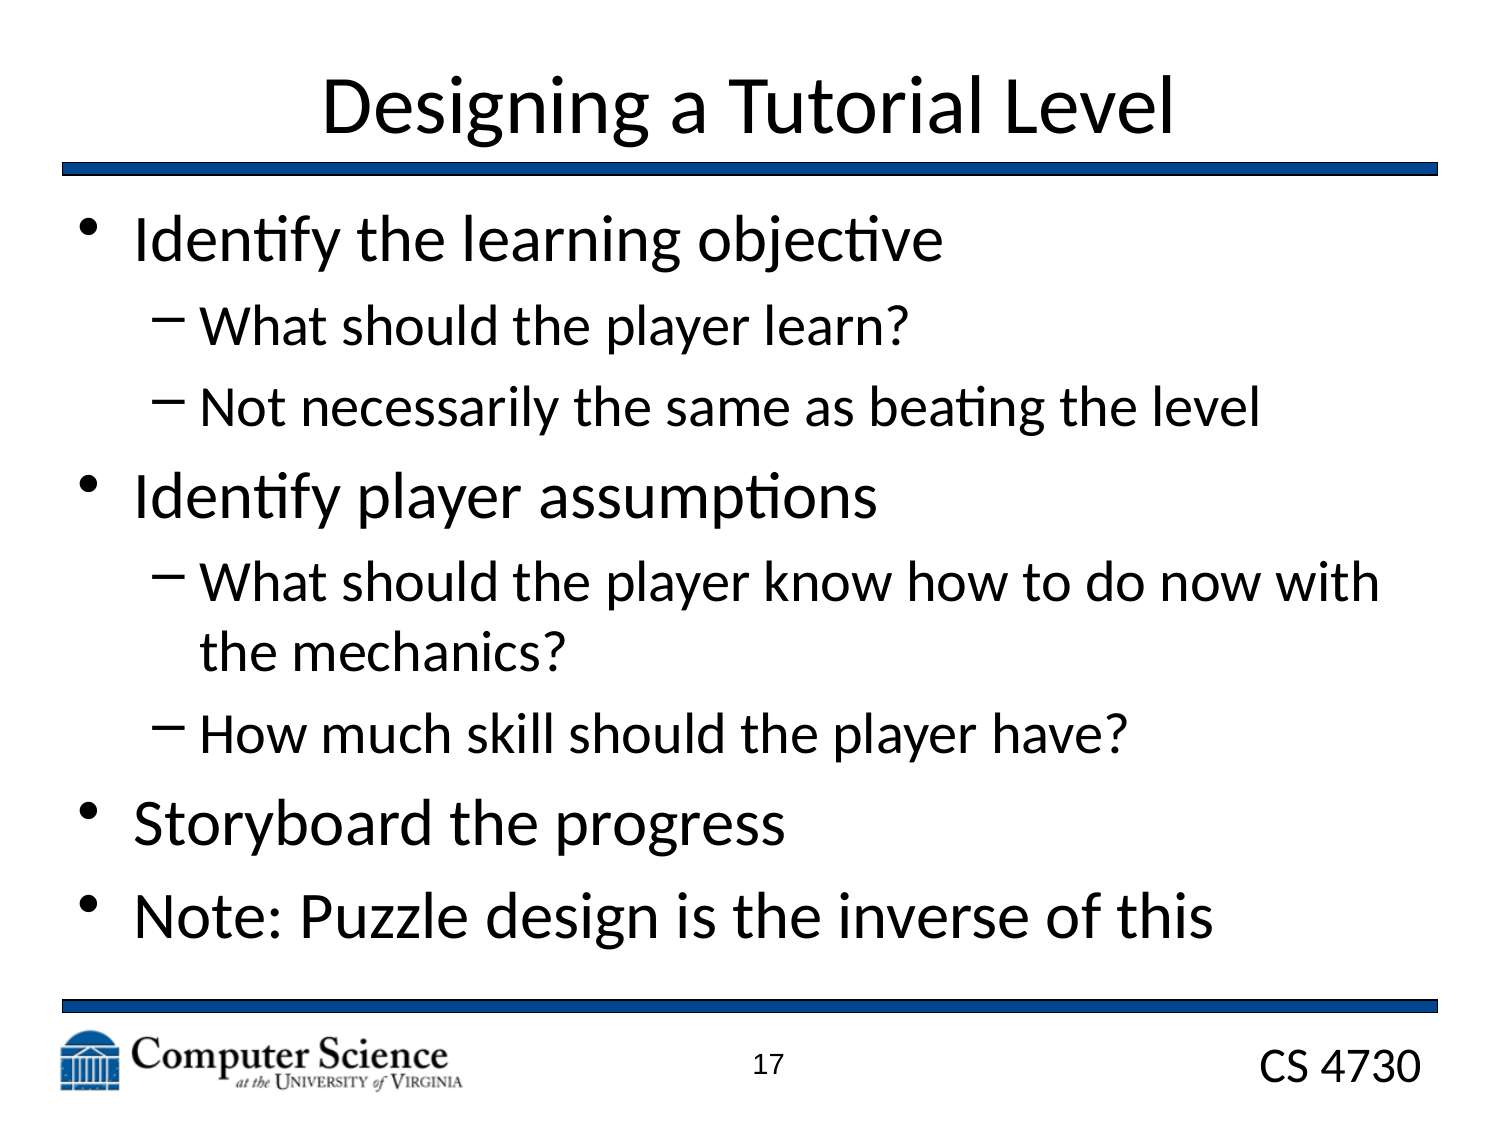

# Designing a Tutorial Level
Identify the learning objective
What should the player learn?
Not necessarily the same as beating the level
Identify player assumptions
What should the player know how to do now with the mechanics?
How much skill should the player have?
Storyboard the progress
Note: Puzzle design is the inverse of this
17